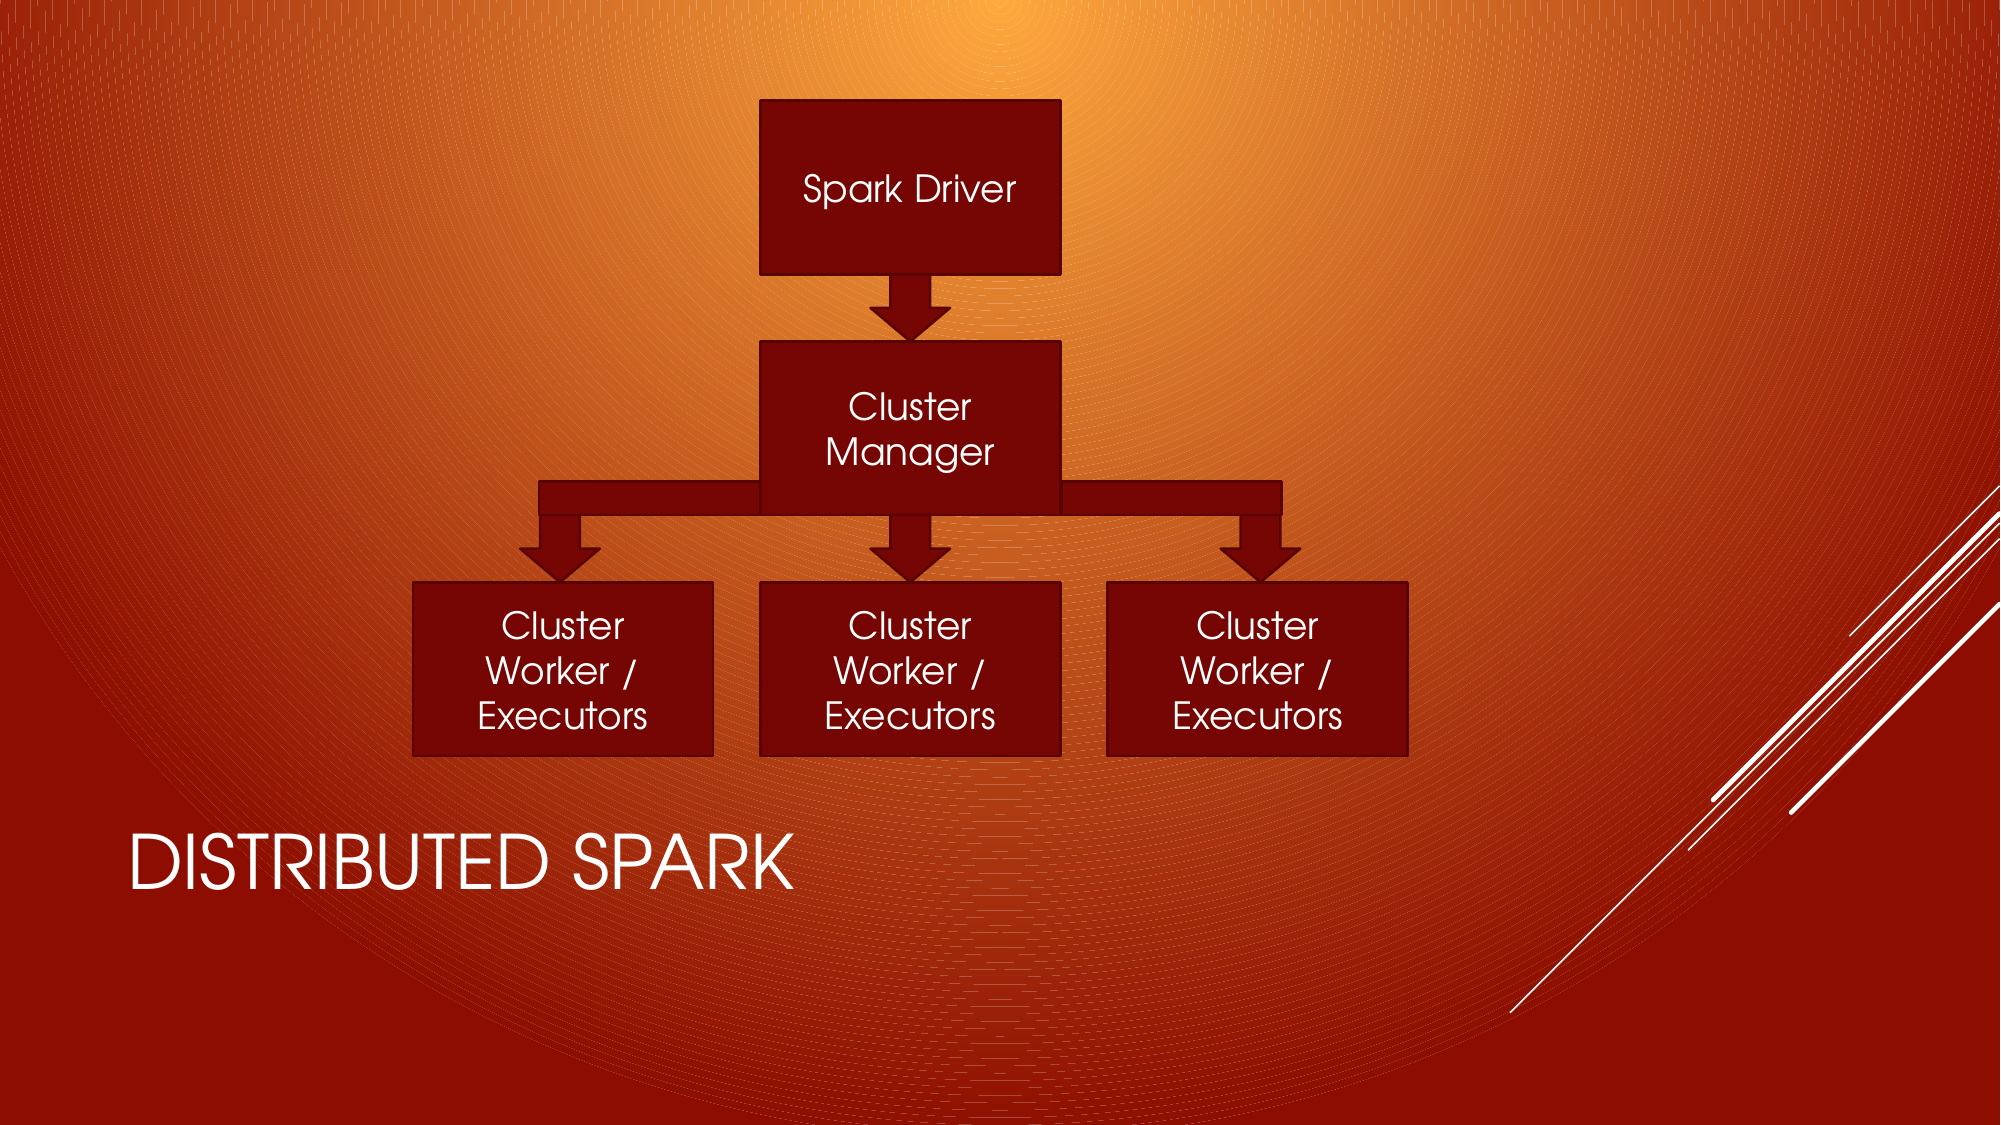

Spark Driver

Cluster Manager

Cluster Worker / Executors
Cluster Worker / Executors
Cluster Worker / Executors
# Distributed Spark